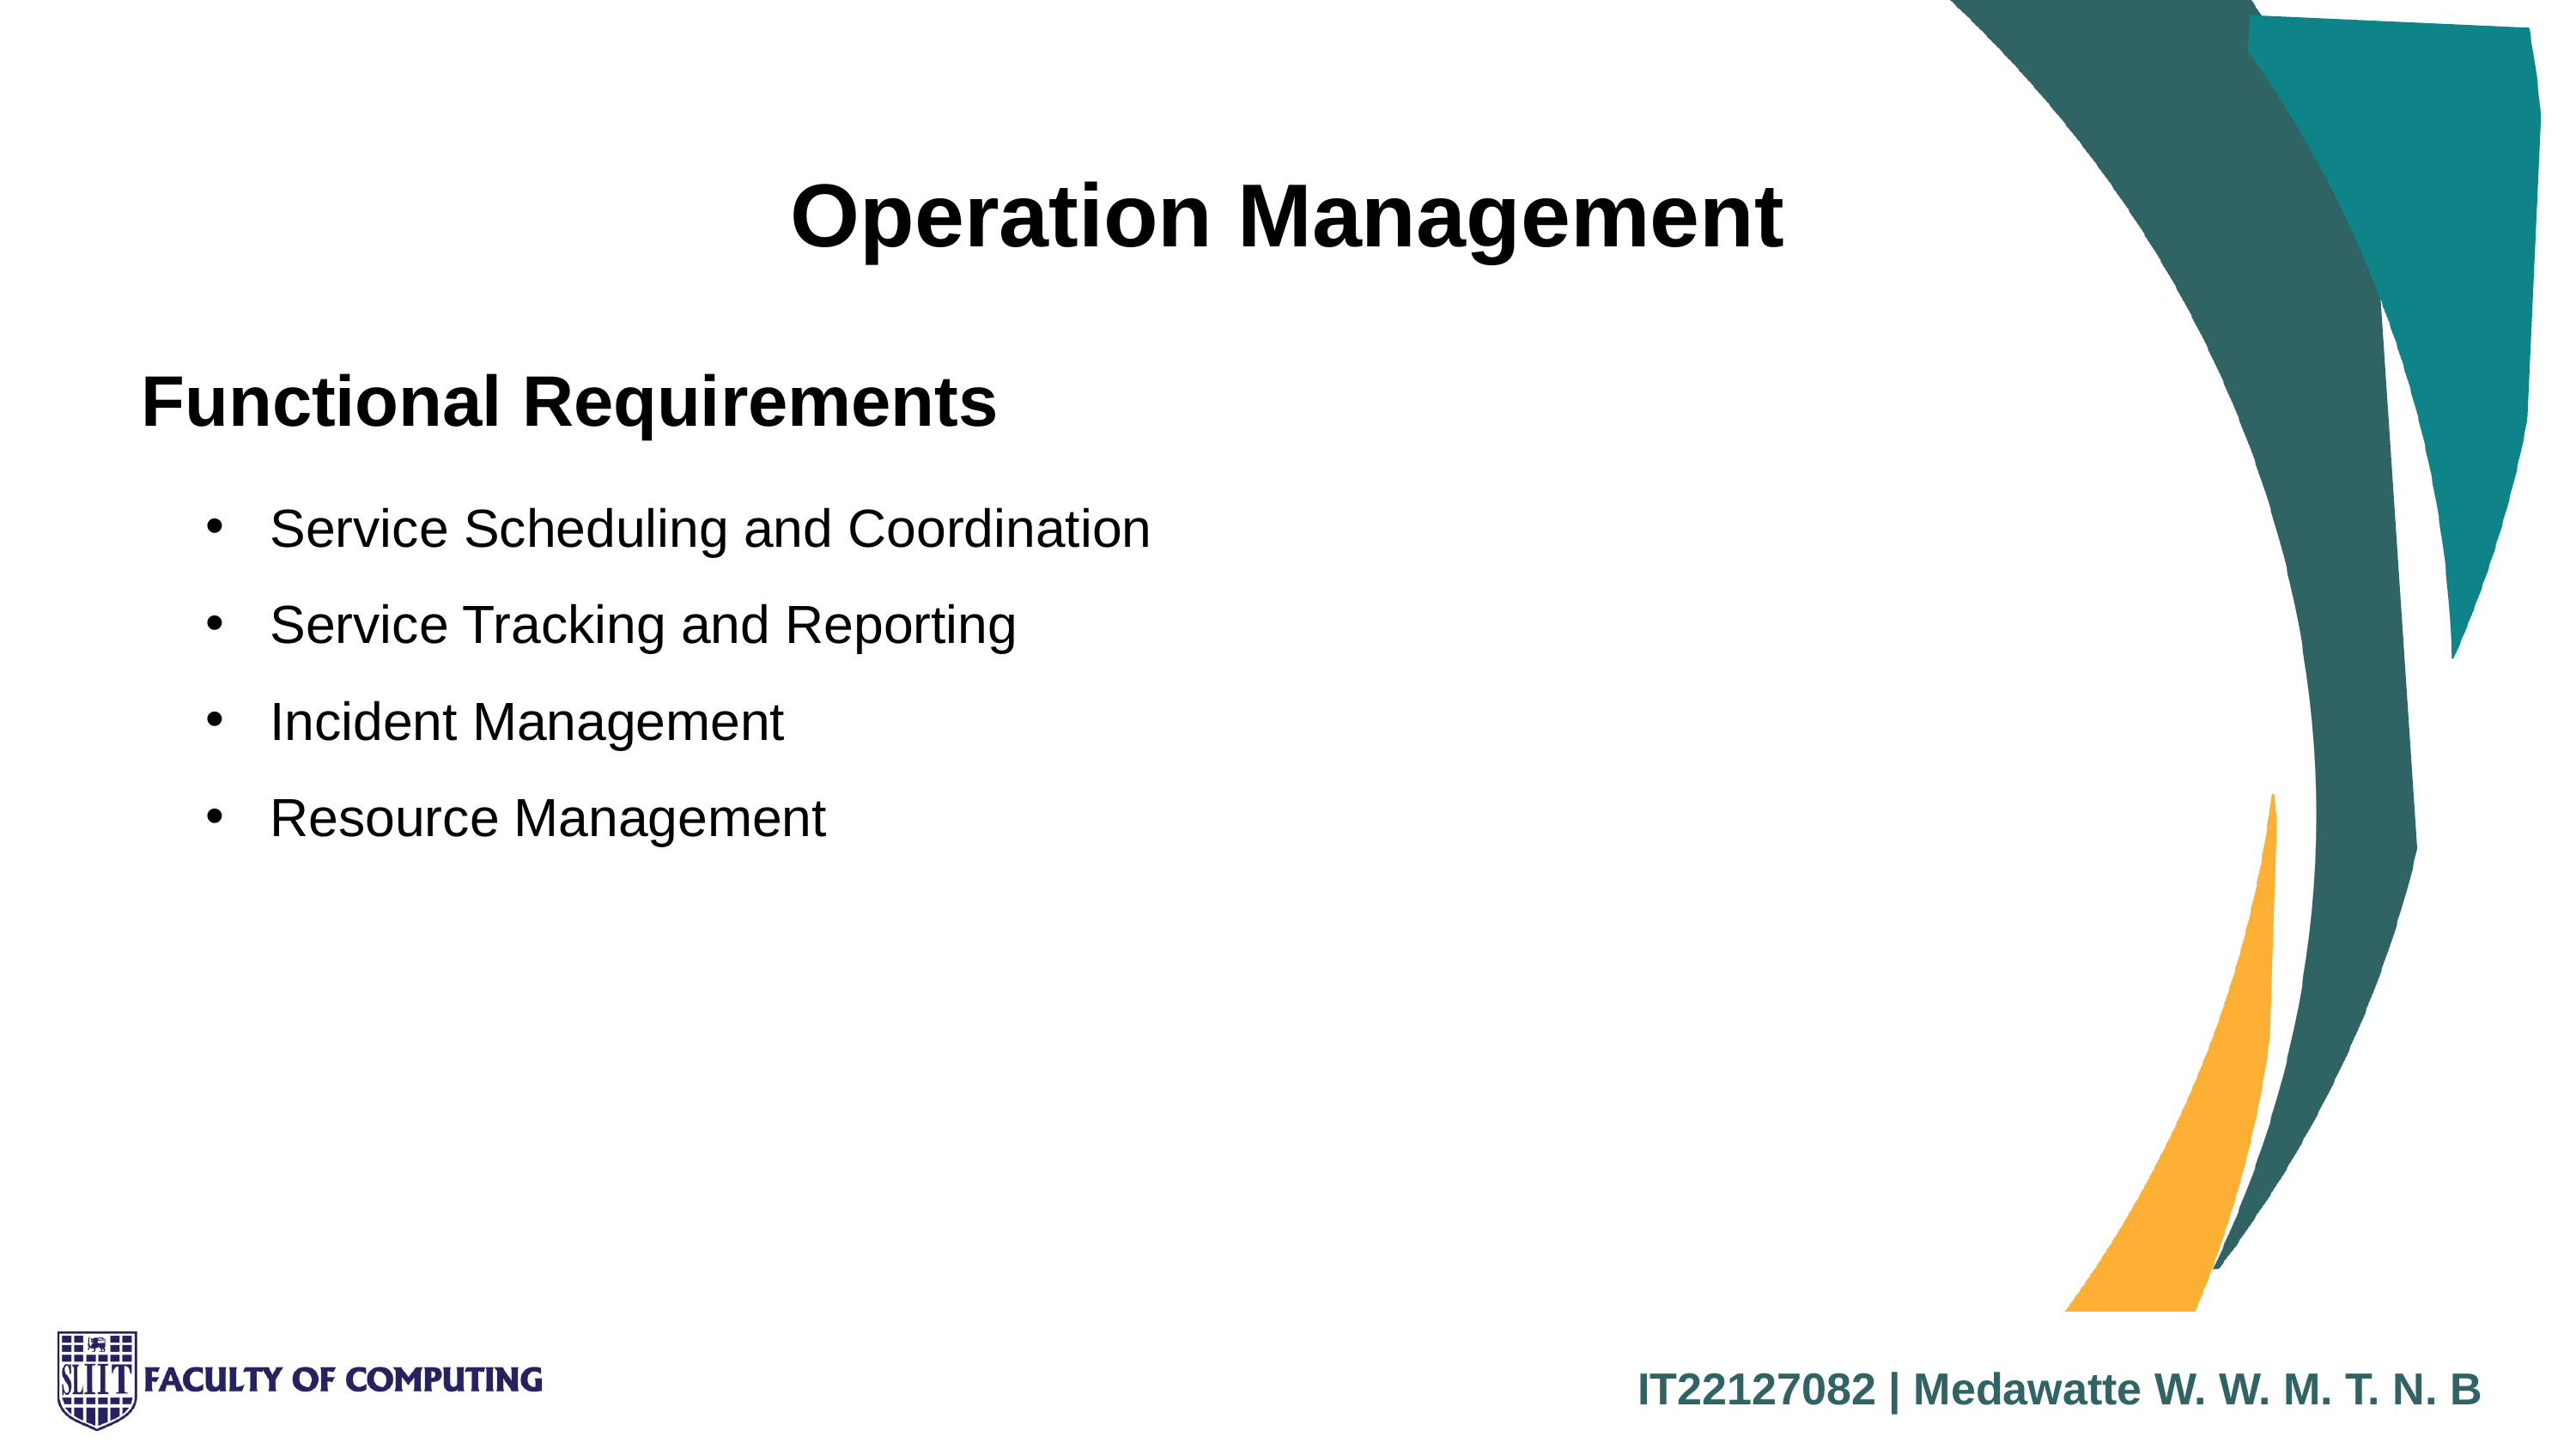

Operation Management
Functional Requirements
Service Scheduling and Coordination
Service Tracking and Reporting
Incident Management
Resource Management

IT22127082 | Medawatte W. W. M. T. N. B